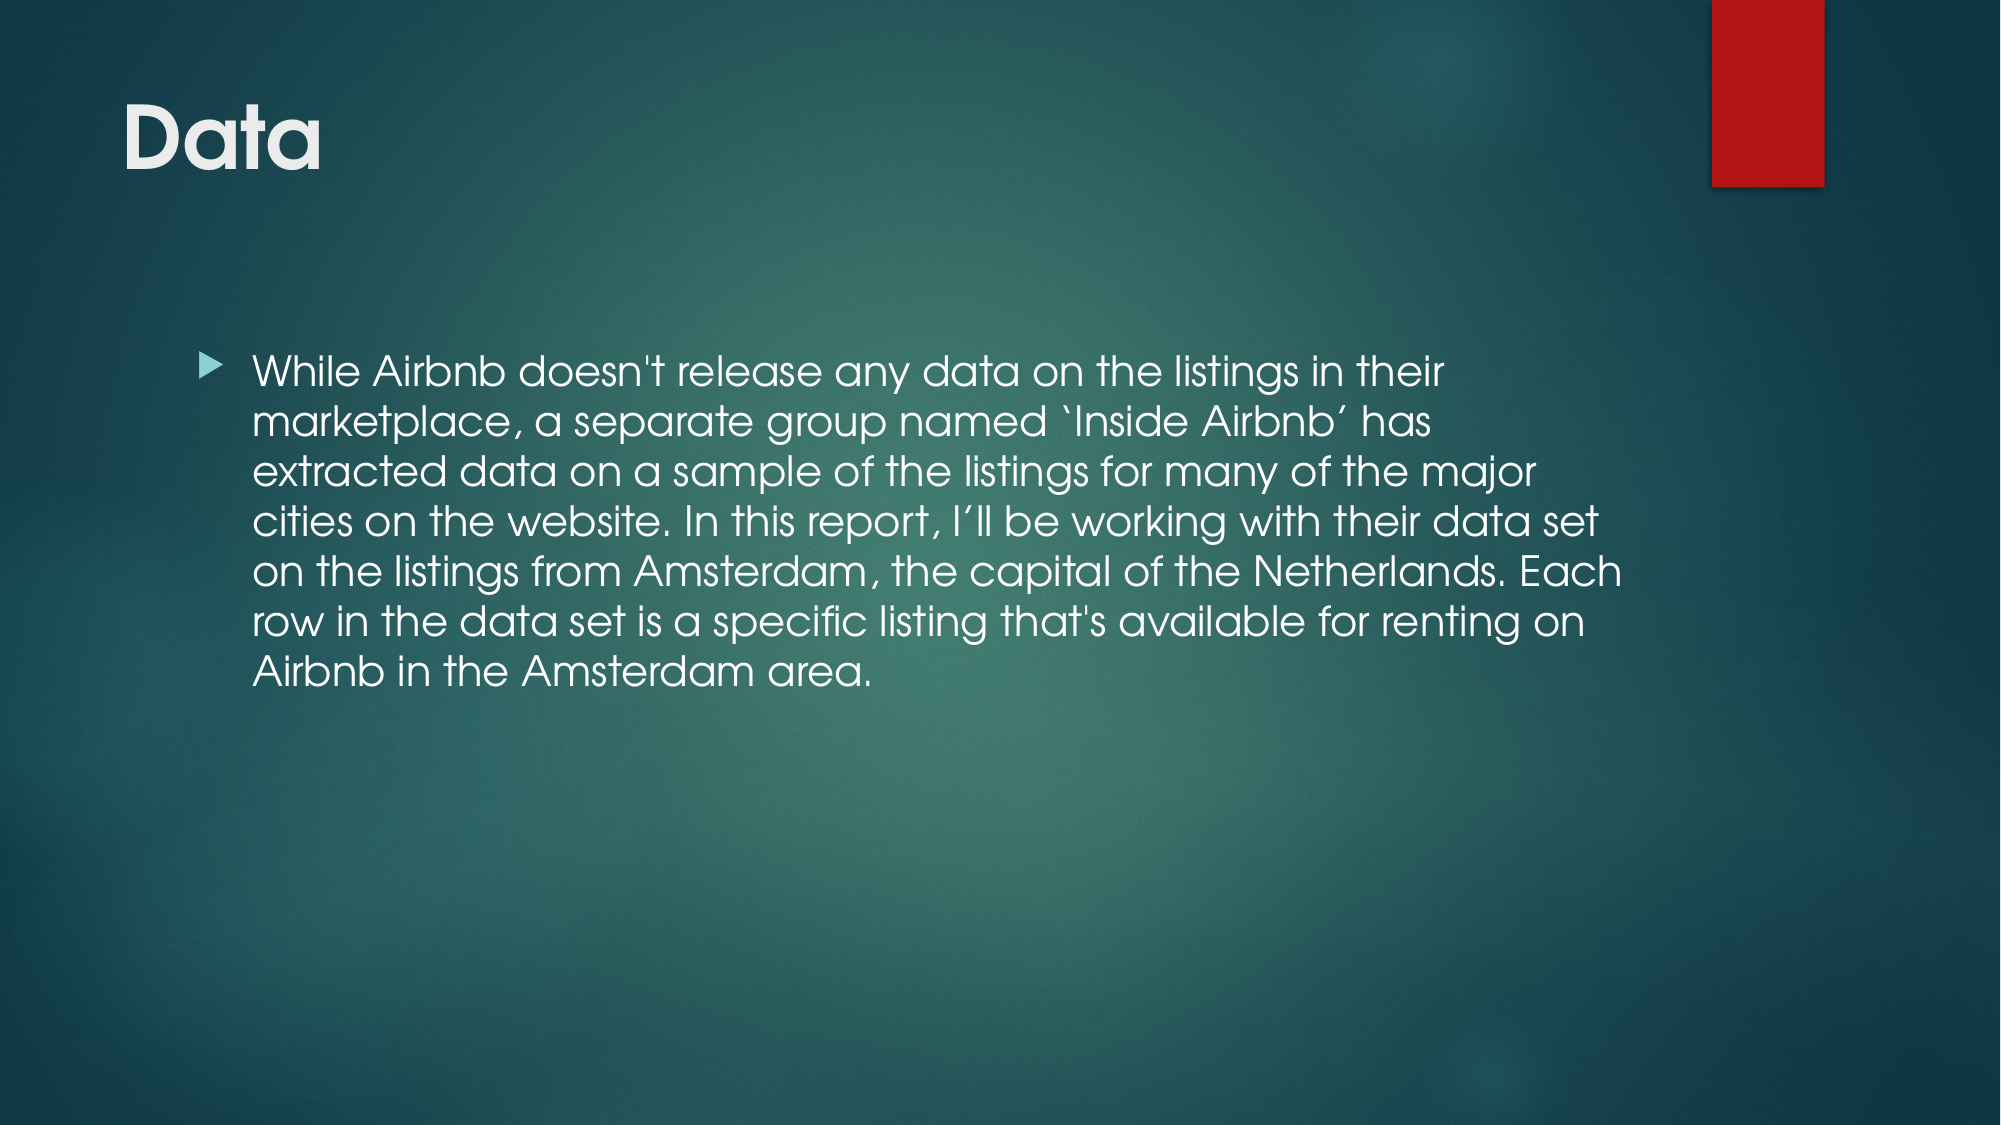

# Data
While Airbnb doesn't release any data on the listings in their marketplace, a separate group named ‘Inside Airbnb’ has extracted data on a sample of the listings for many of the major cities on the website. In this report, I’ll be working with their data set on the listings from Amsterdam, the capital of the Netherlands. Each row in the data set is a specific listing that's available for renting on Airbnb in the Amsterdam area.